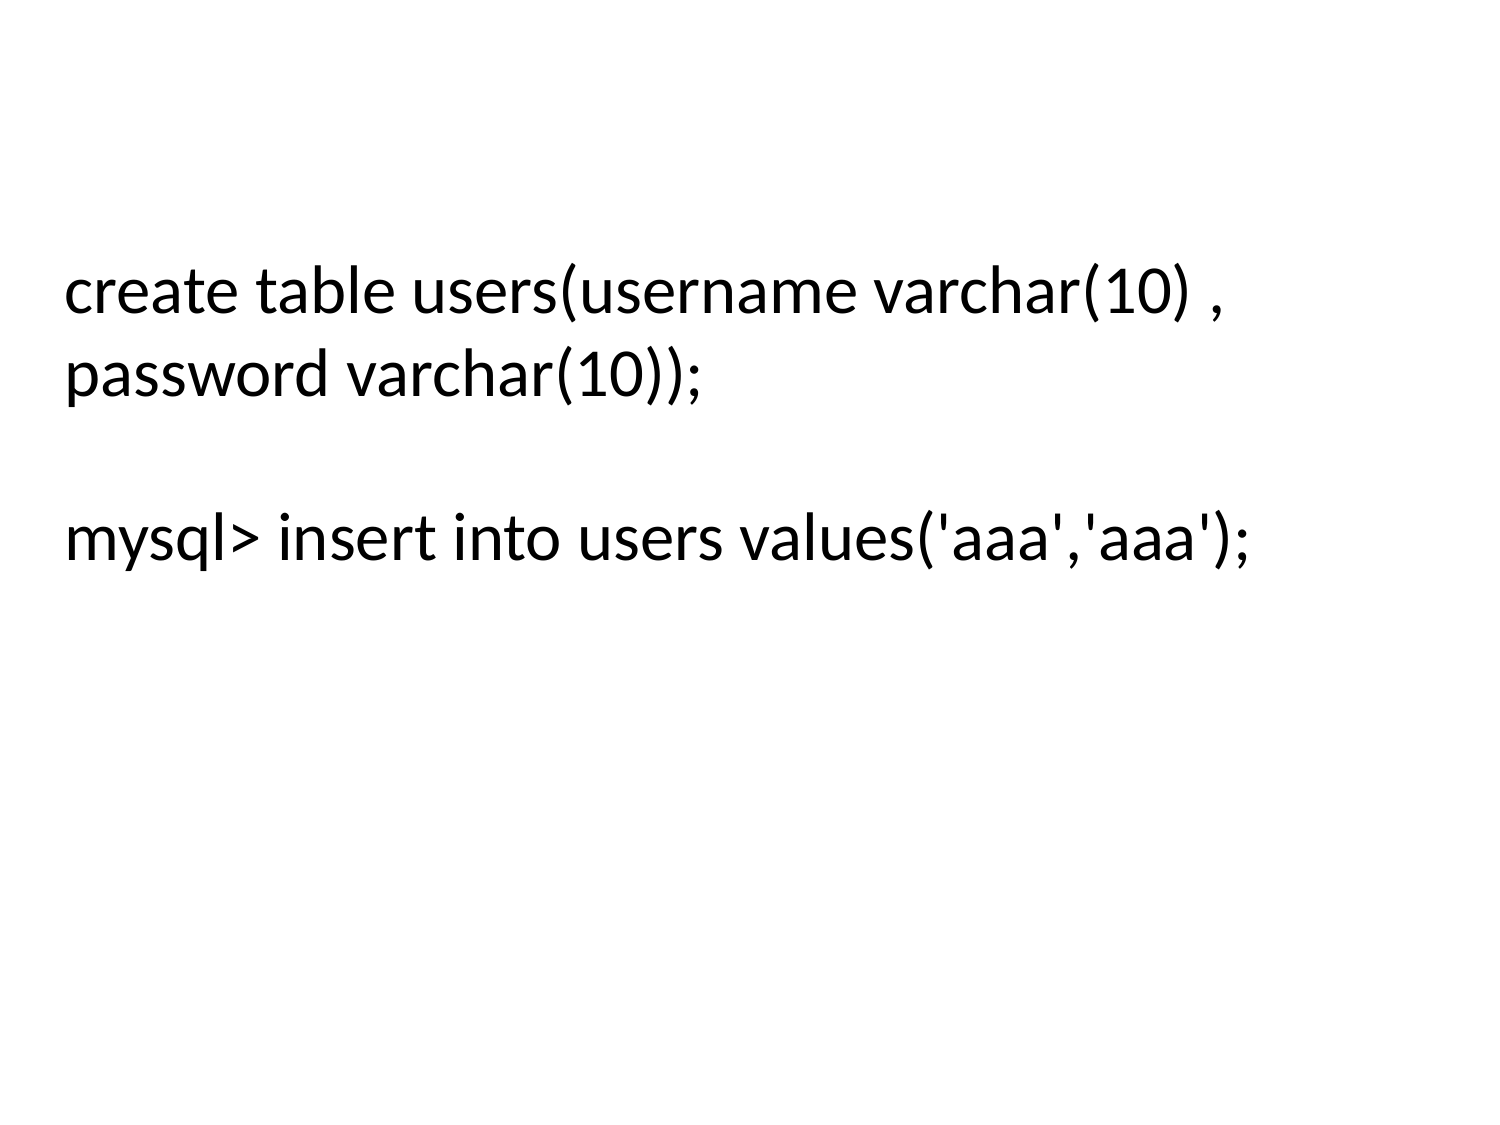

create table users(username varchar(10) , password varchar(10));

mysql> insert into users values('aaa','aaa');